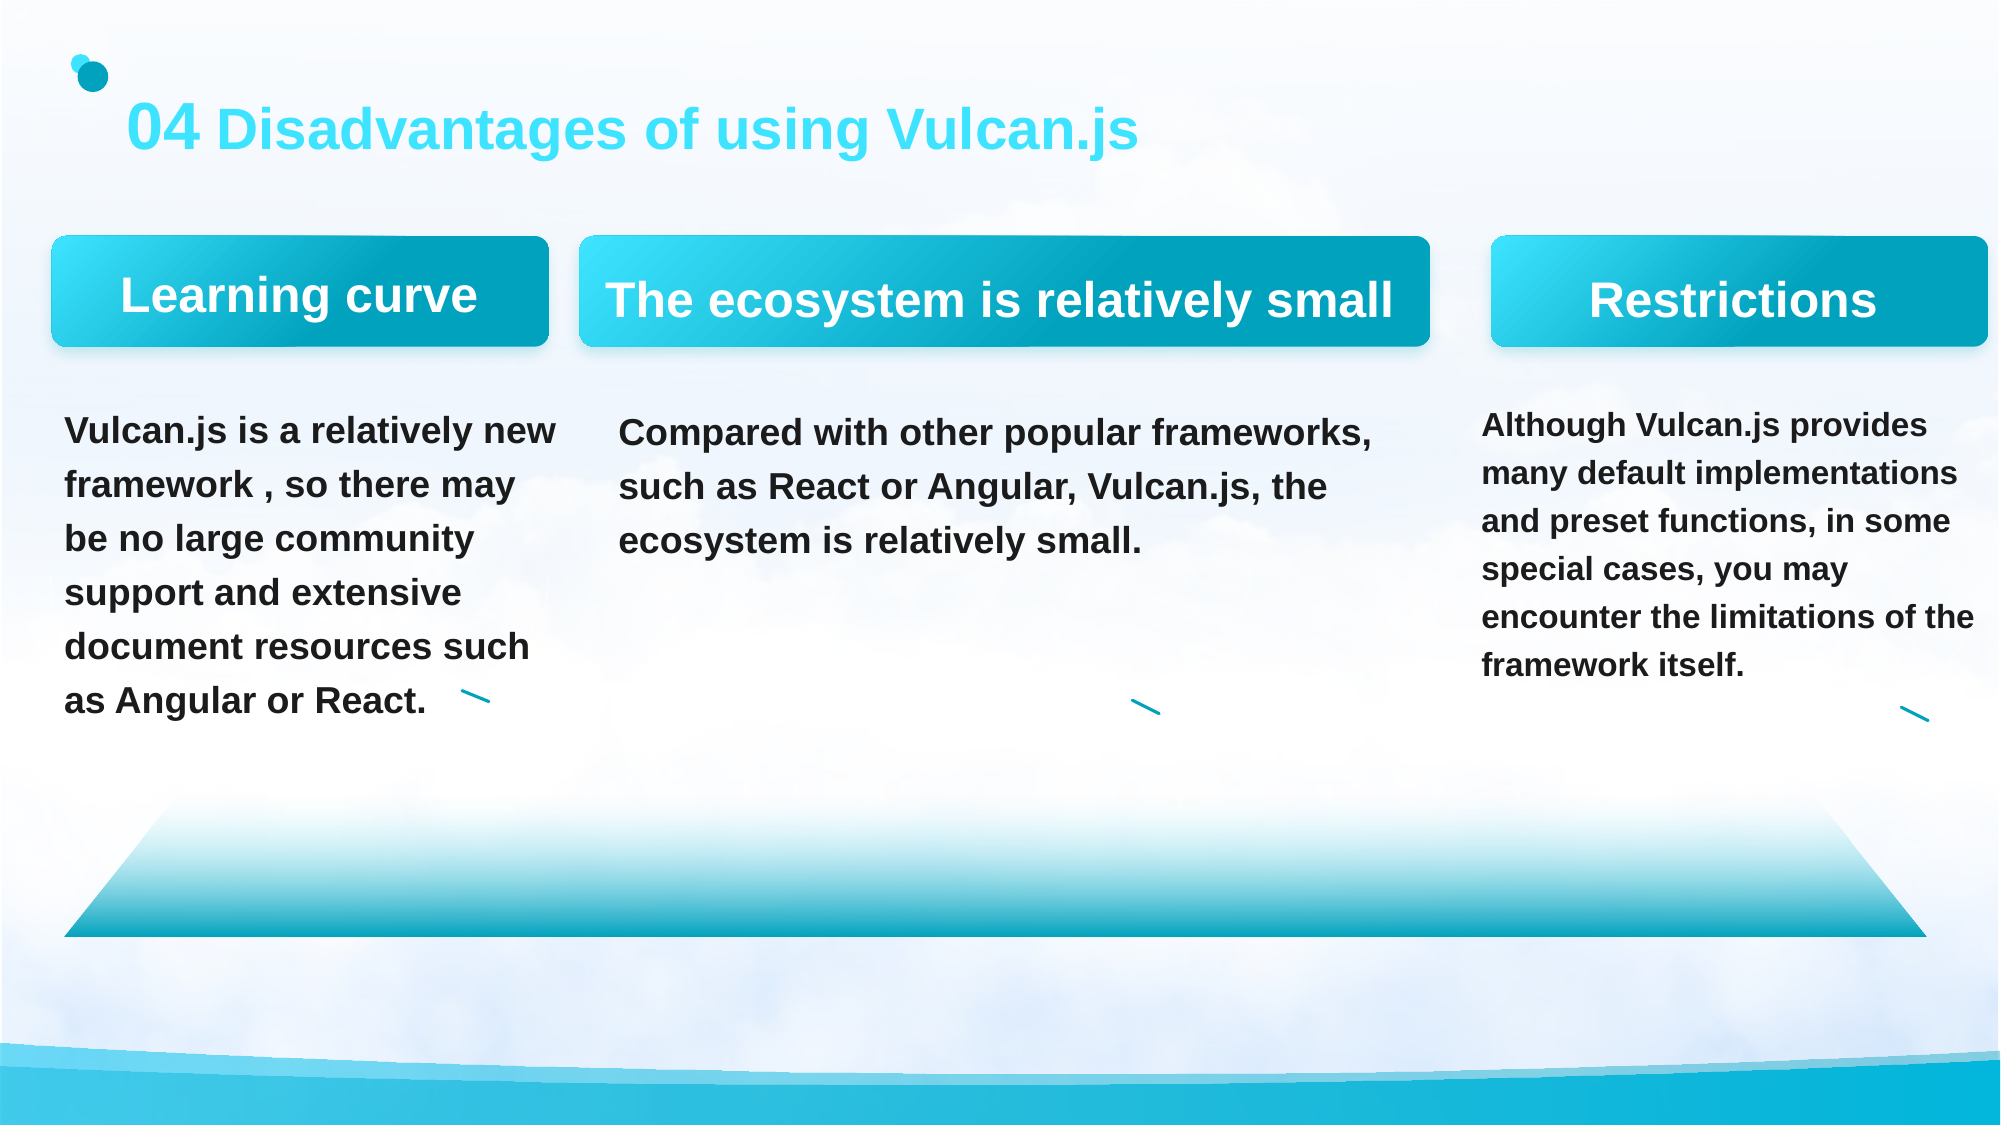

# 04 Disadvantages of using Vulcan.js

Learning curve
Vulcan.js is a relatively new framework , so there may be no large community support and extensive document resources such as Angular or React.
Restrictions
Although Vulcan.js provides many default implementations and preset functions, in some special cases, you may encounter the limitations of the framework itself.
The ecosystem is relatively small
Compared with other popular frameworks, such as React or Angular, Vulcan.js, the ecosystem is relatively small.